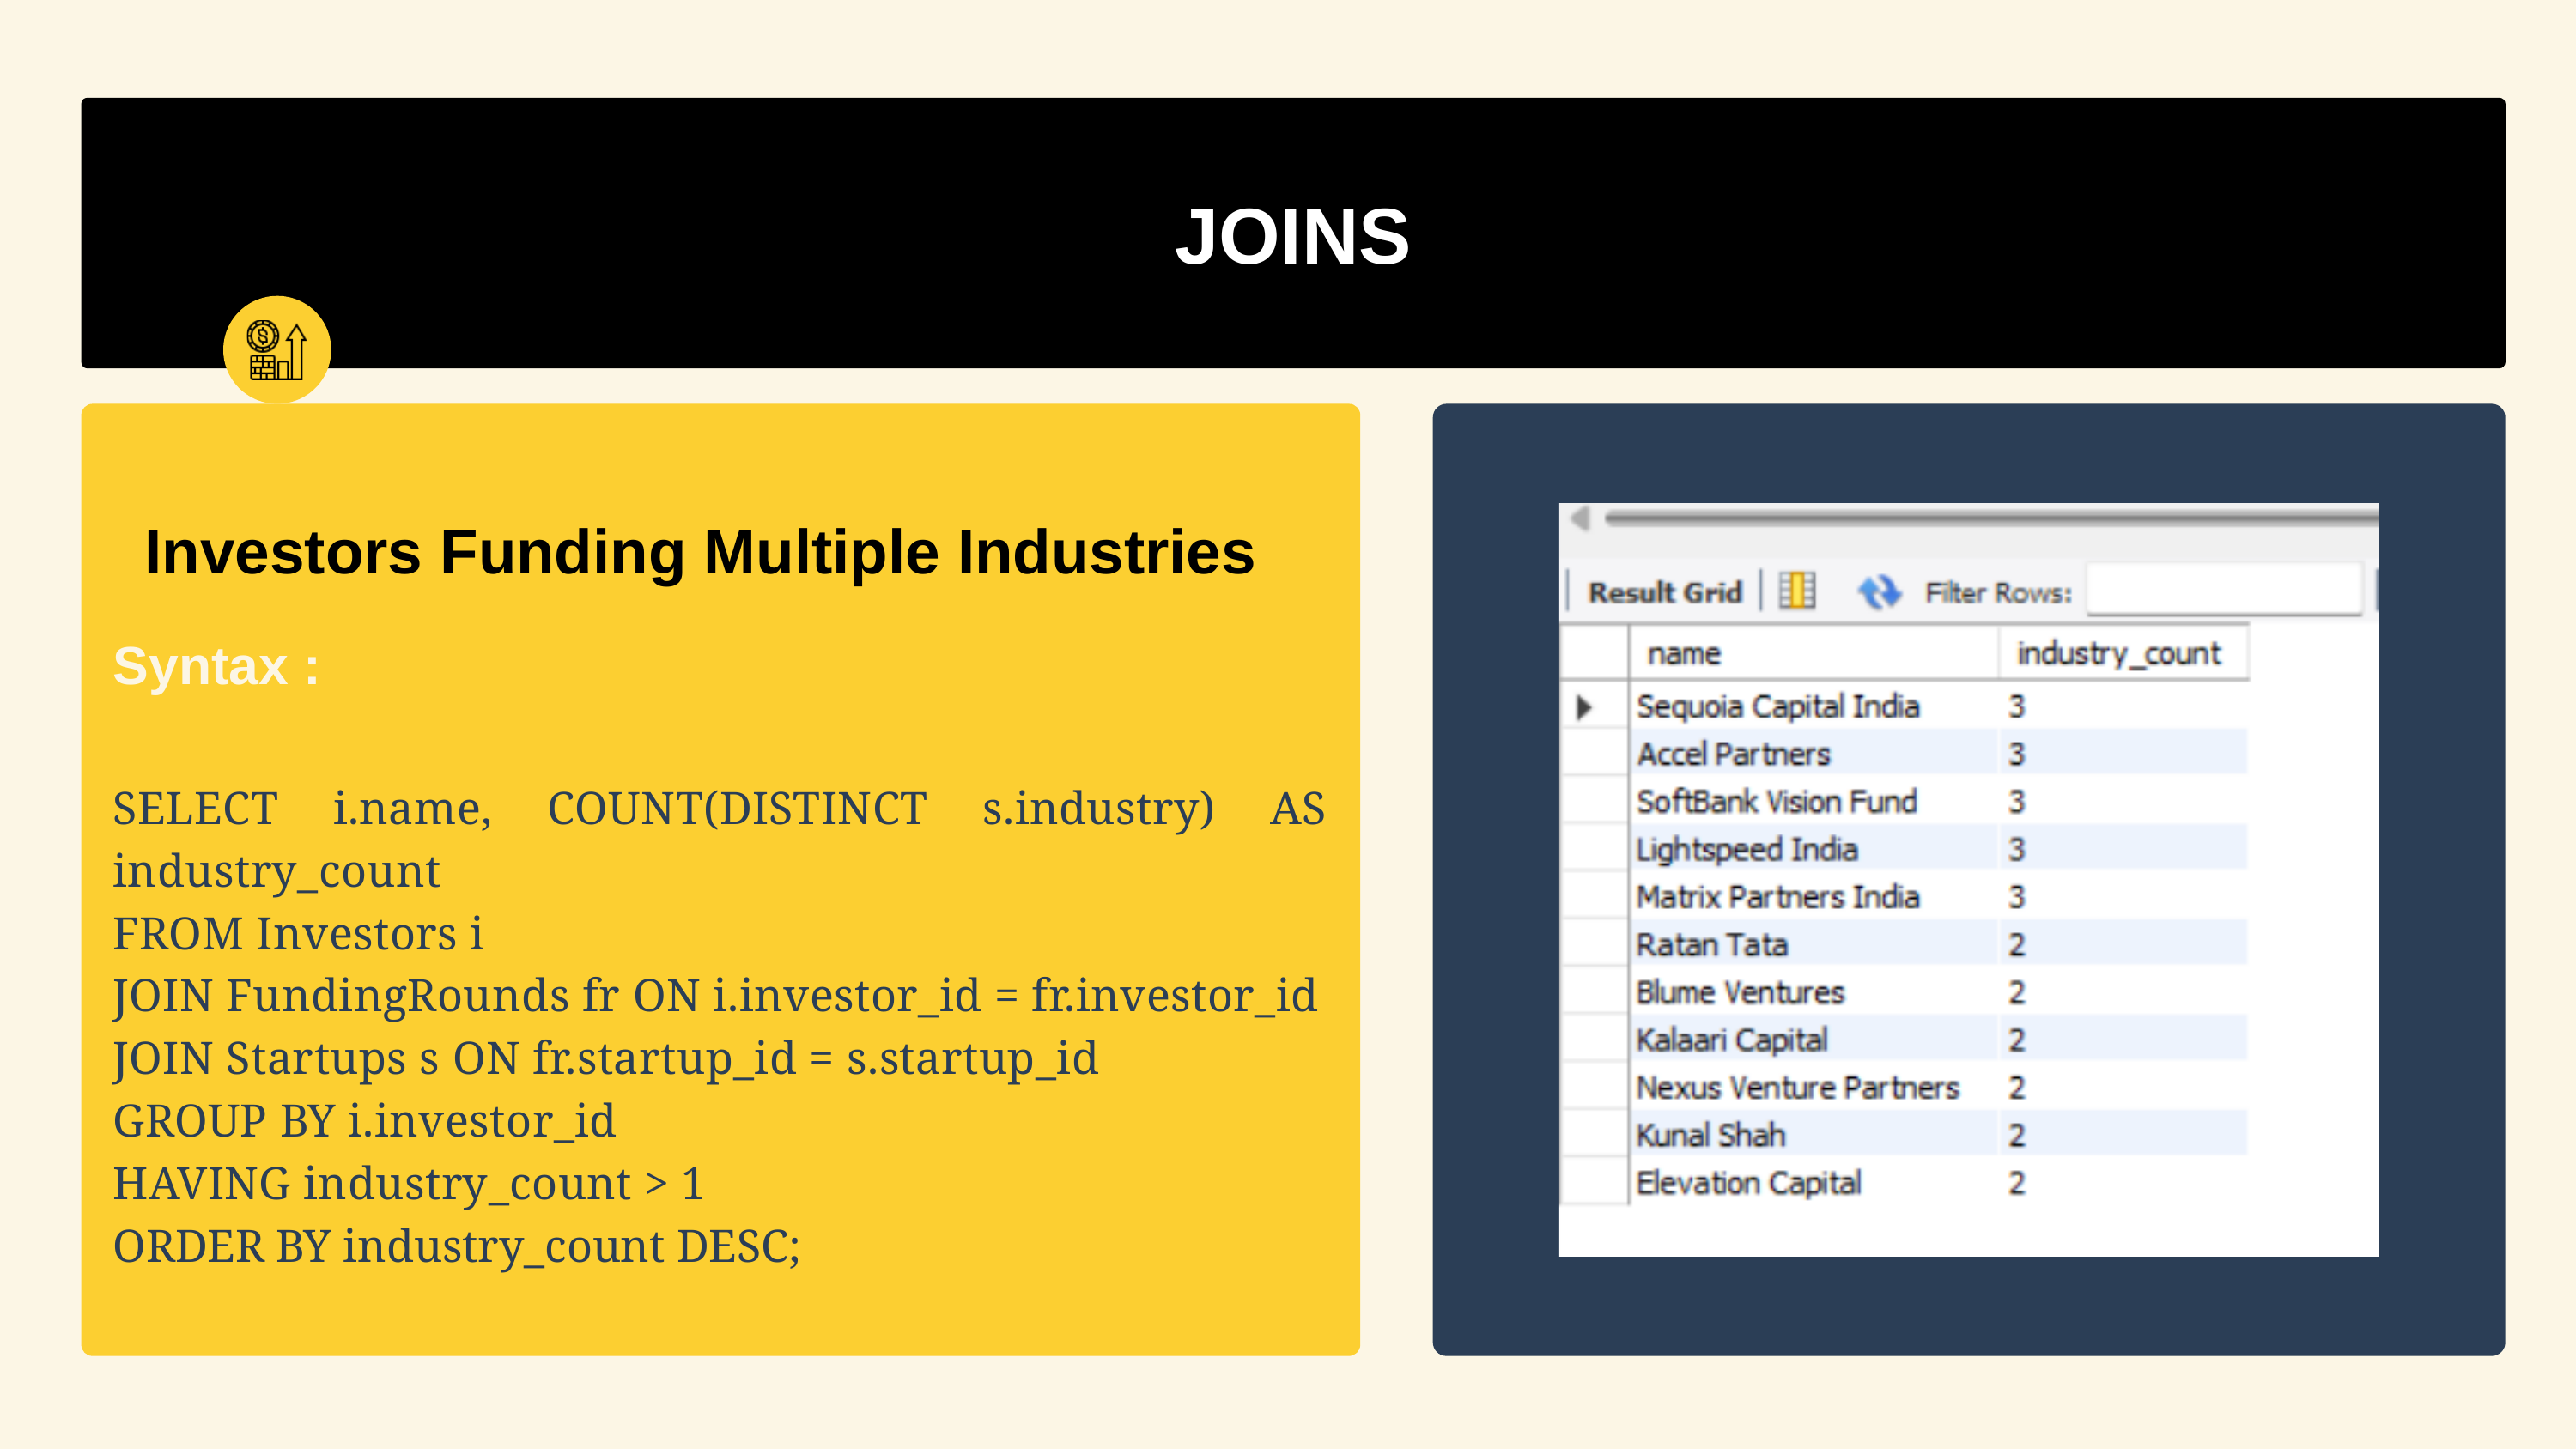

JOINS

Investors Funding Multiple Industries
Syntax :

SELECT i.name, COUNT(DISTINCT s.industry) AS industry_count
FROM Investors i
JOIN FundingRounds fr ON i.investor_id = fr.investor_id
JOIN Startups s ON fr.startup_id = s.startup_id
GROUP BY i.investor_id
HAVING industry_count > 1
ORDER BY industry_count DESC;